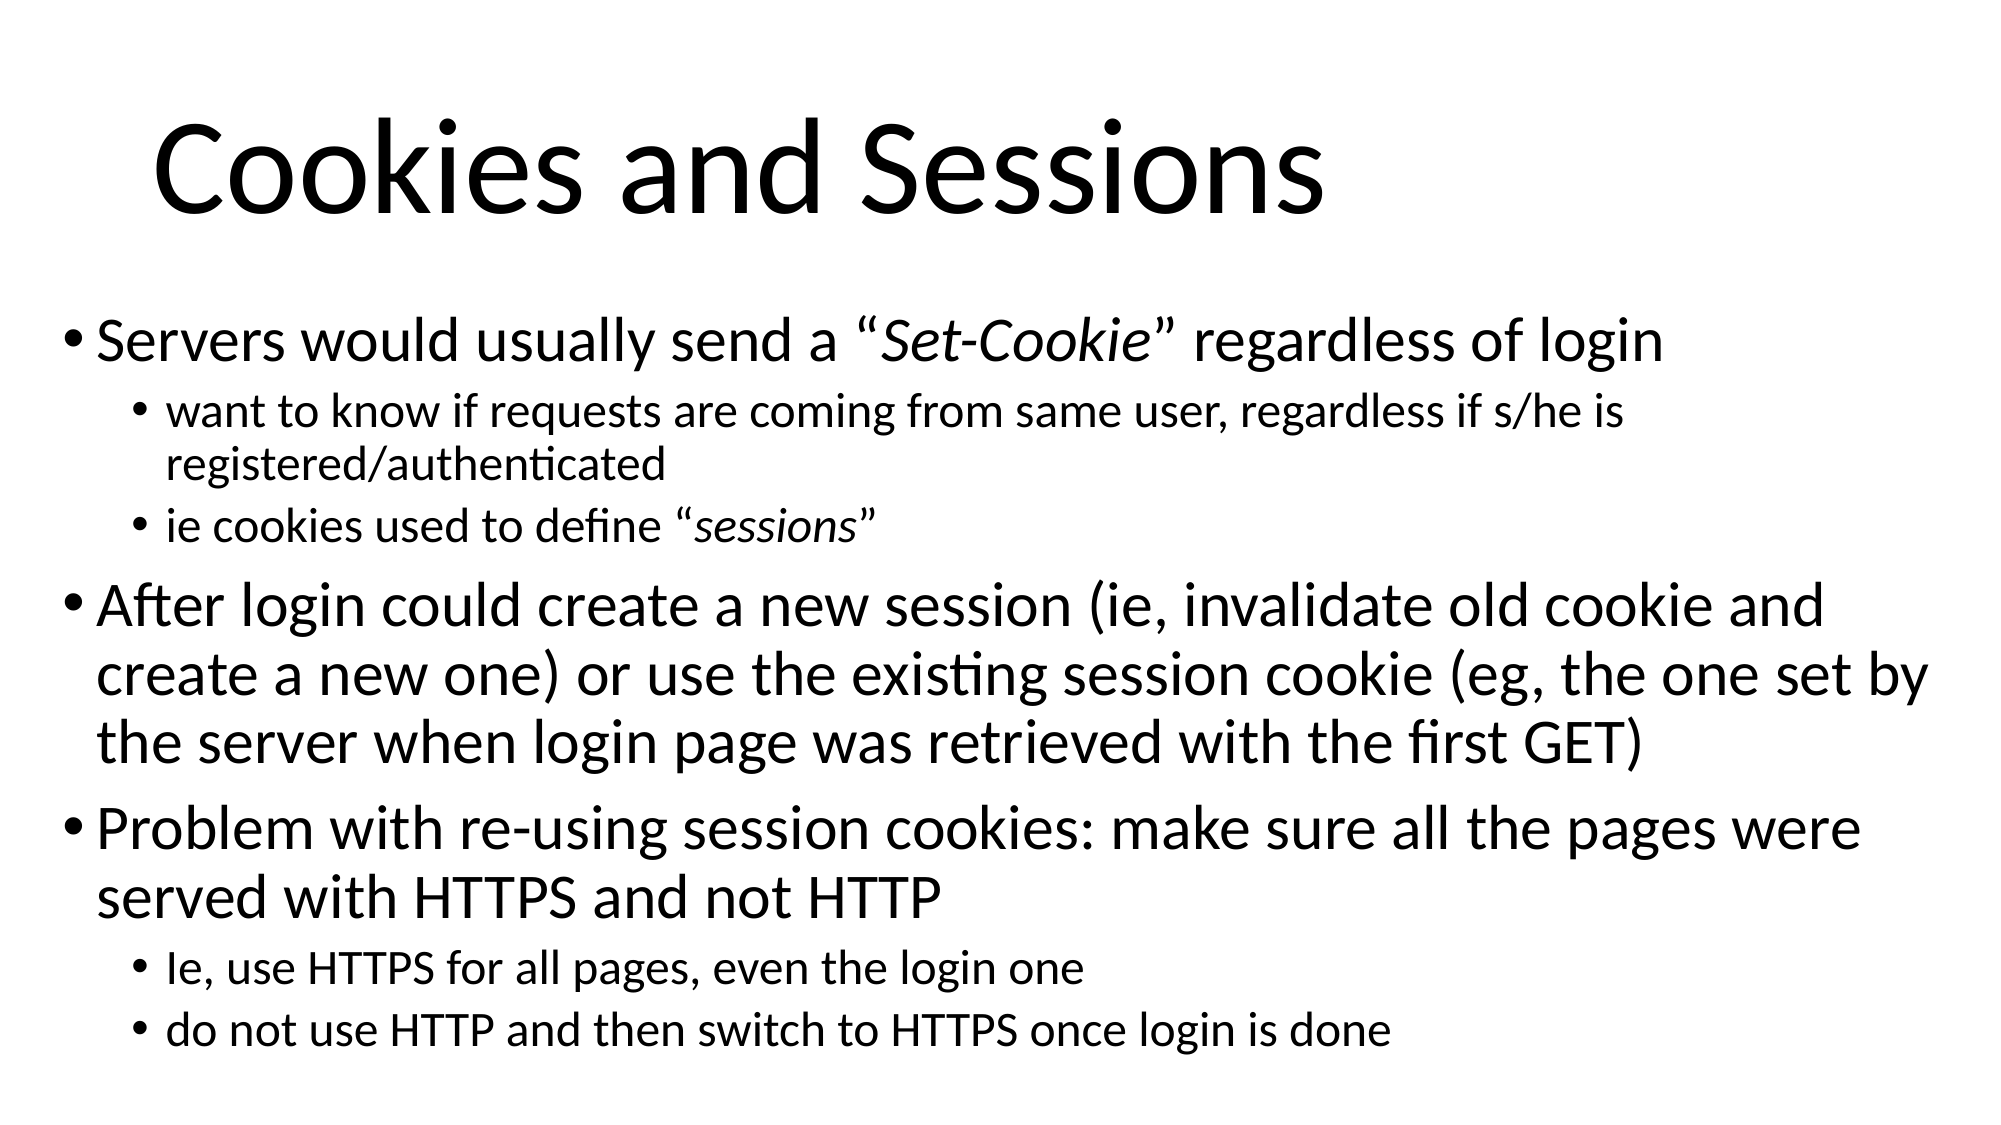

# Cookies and Sessions
Servers would usually send a “Set-Cookie” regardless of login
want to know if requests are coming from same user, regardless if s/he is registered/authenticated
ie cookies used to define “sessions”
After login could create a new session (ie, invalidate old cookie and create a new one) or use the existing session cookie (eg, the one set by the server when login page was retrieved with the first GET)
Problem with re-using session cookies: make sure all the pages were served with HTTPS and not HTTP
Ie, use HTTPS for all pages, even the login one
do not use HTTP and then switch to HTTPS once login is done